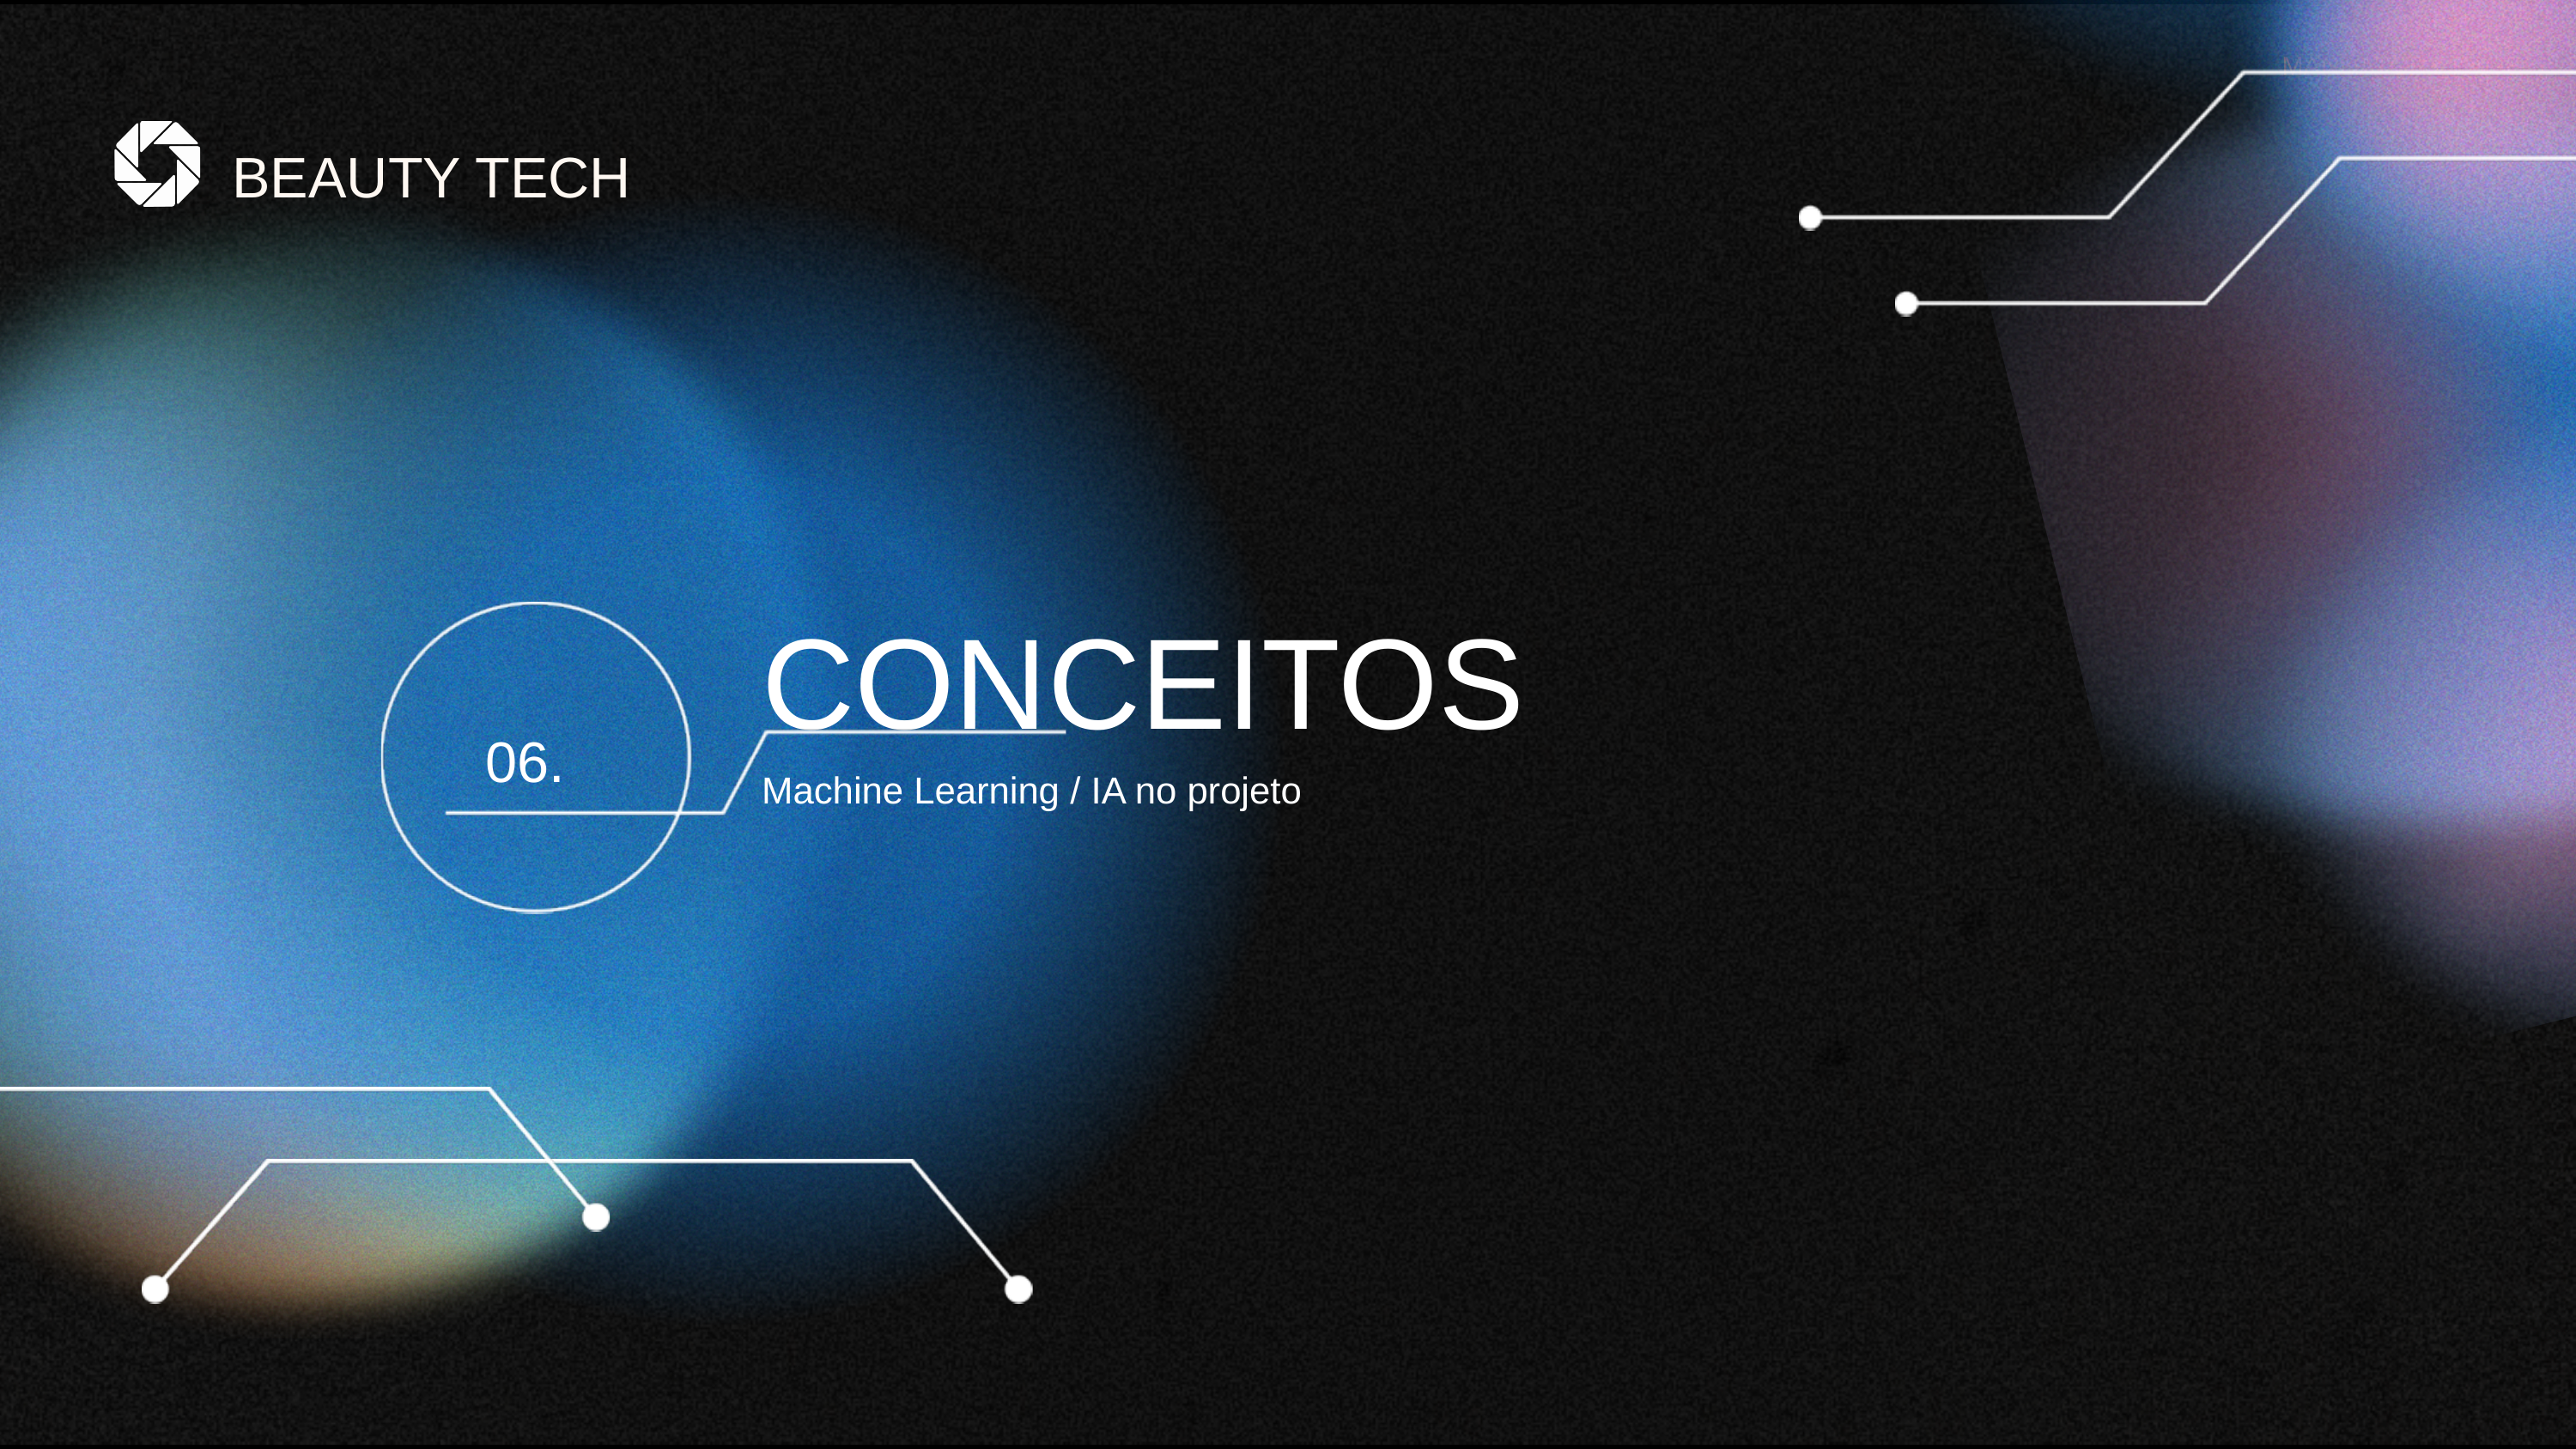

MANDATORY PAGE

BEAUTY TECH

CONCEITOS

06.
Machine Learning / IA no projeto